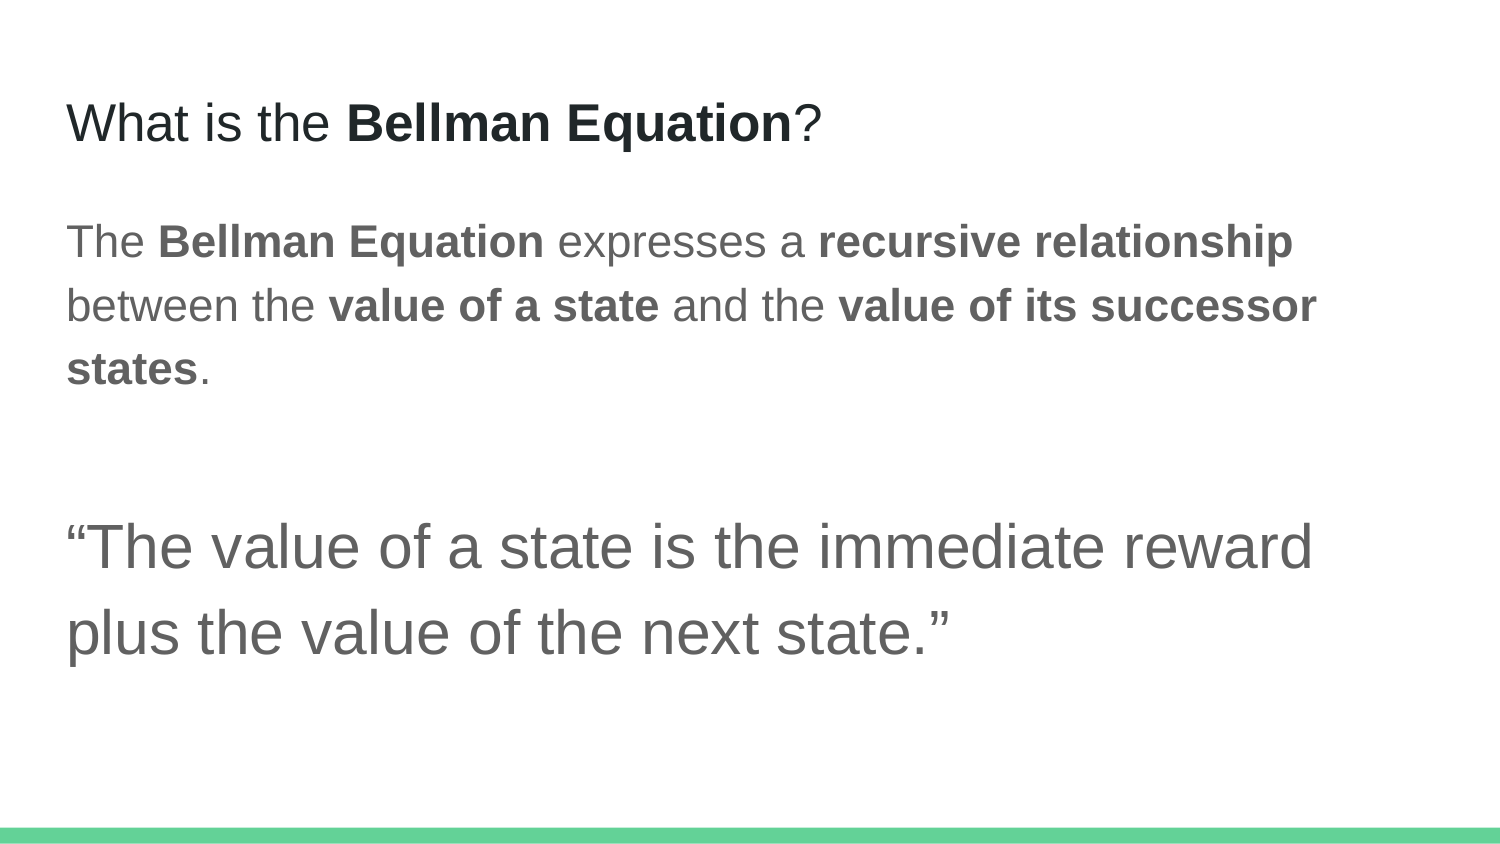

# What is the Bellman Equation?
The Bellman Equation expresses a recursive relationship between the value of a state and the value of its successor states.

“The value of a state is the immediate reward plus the value of the next state.”